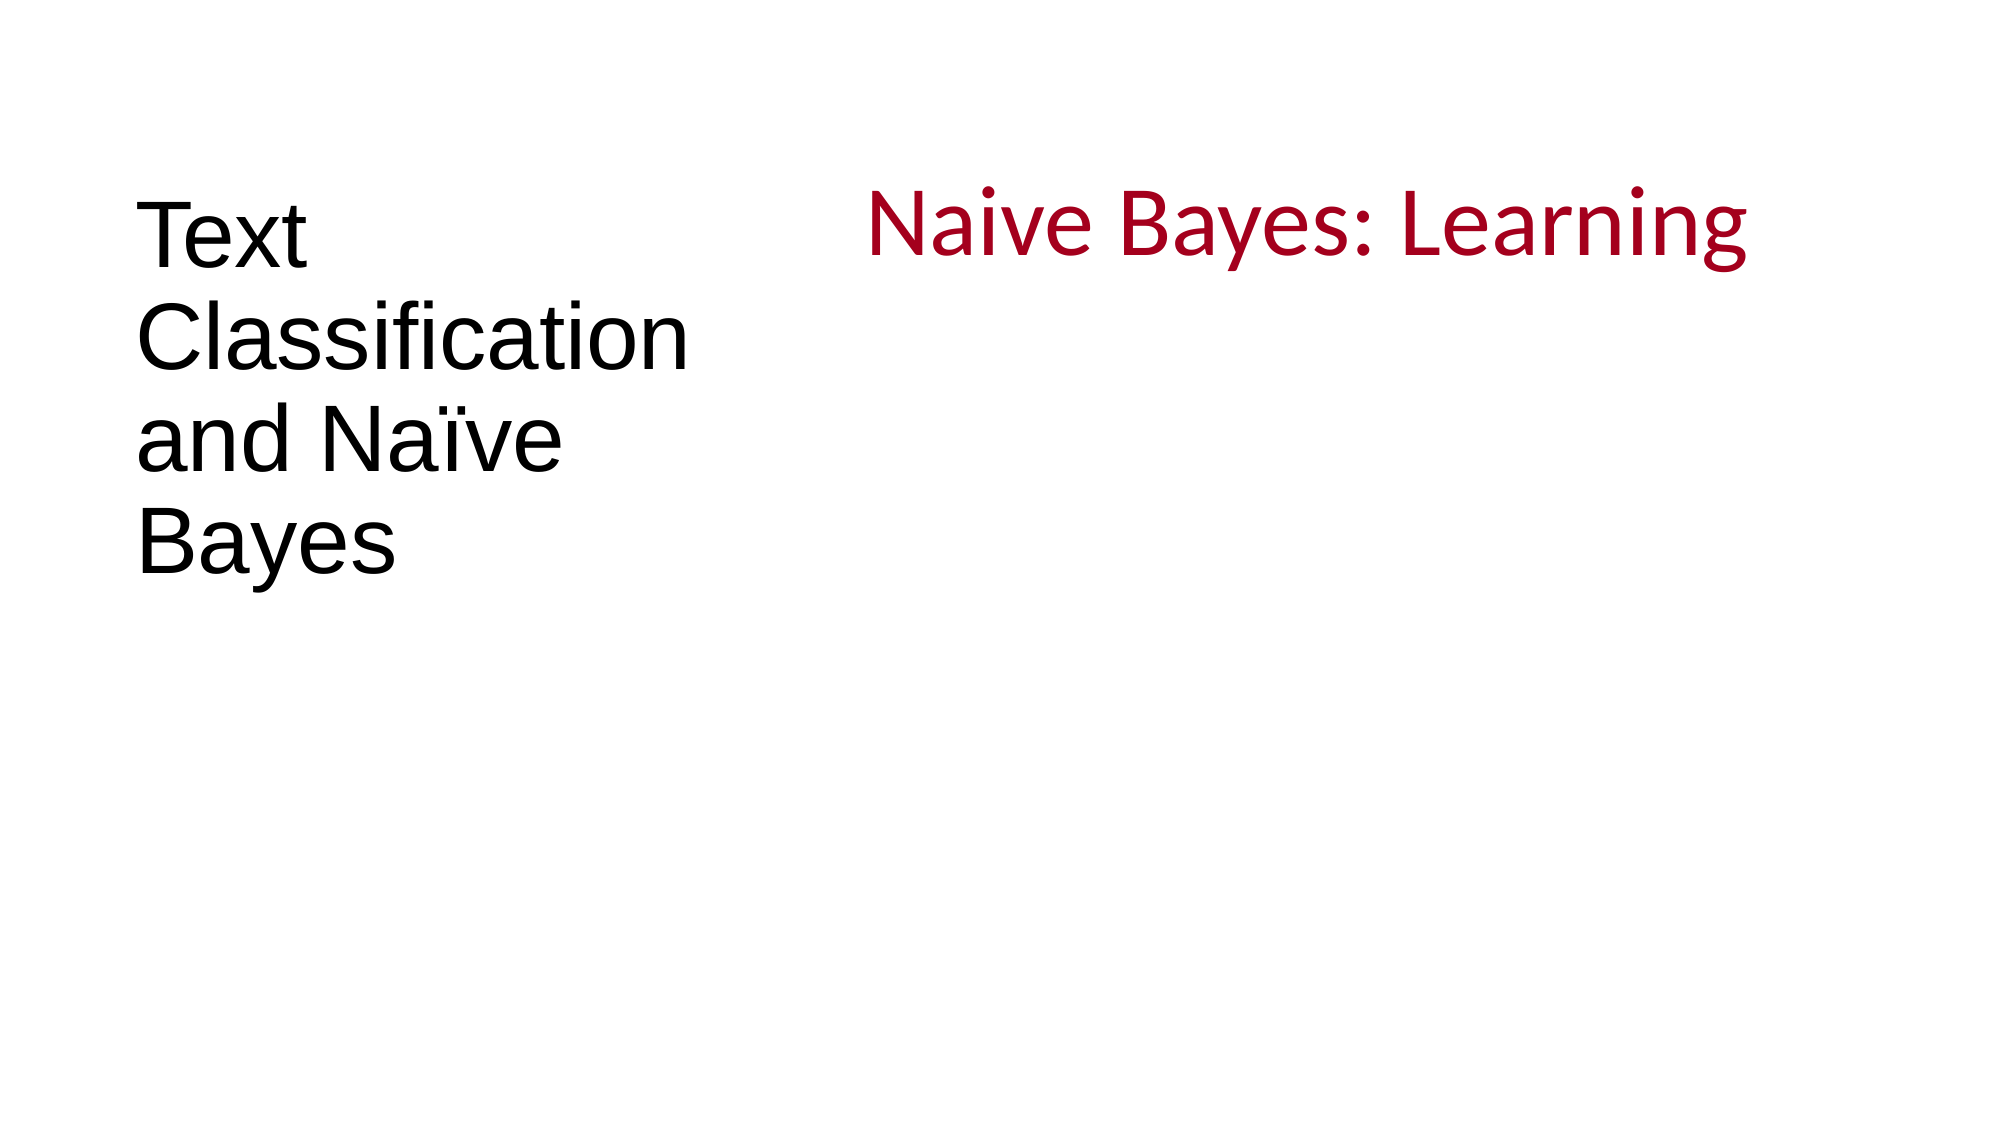

Naive Bayes: Learning
# Text Classification and Naïve Bayes